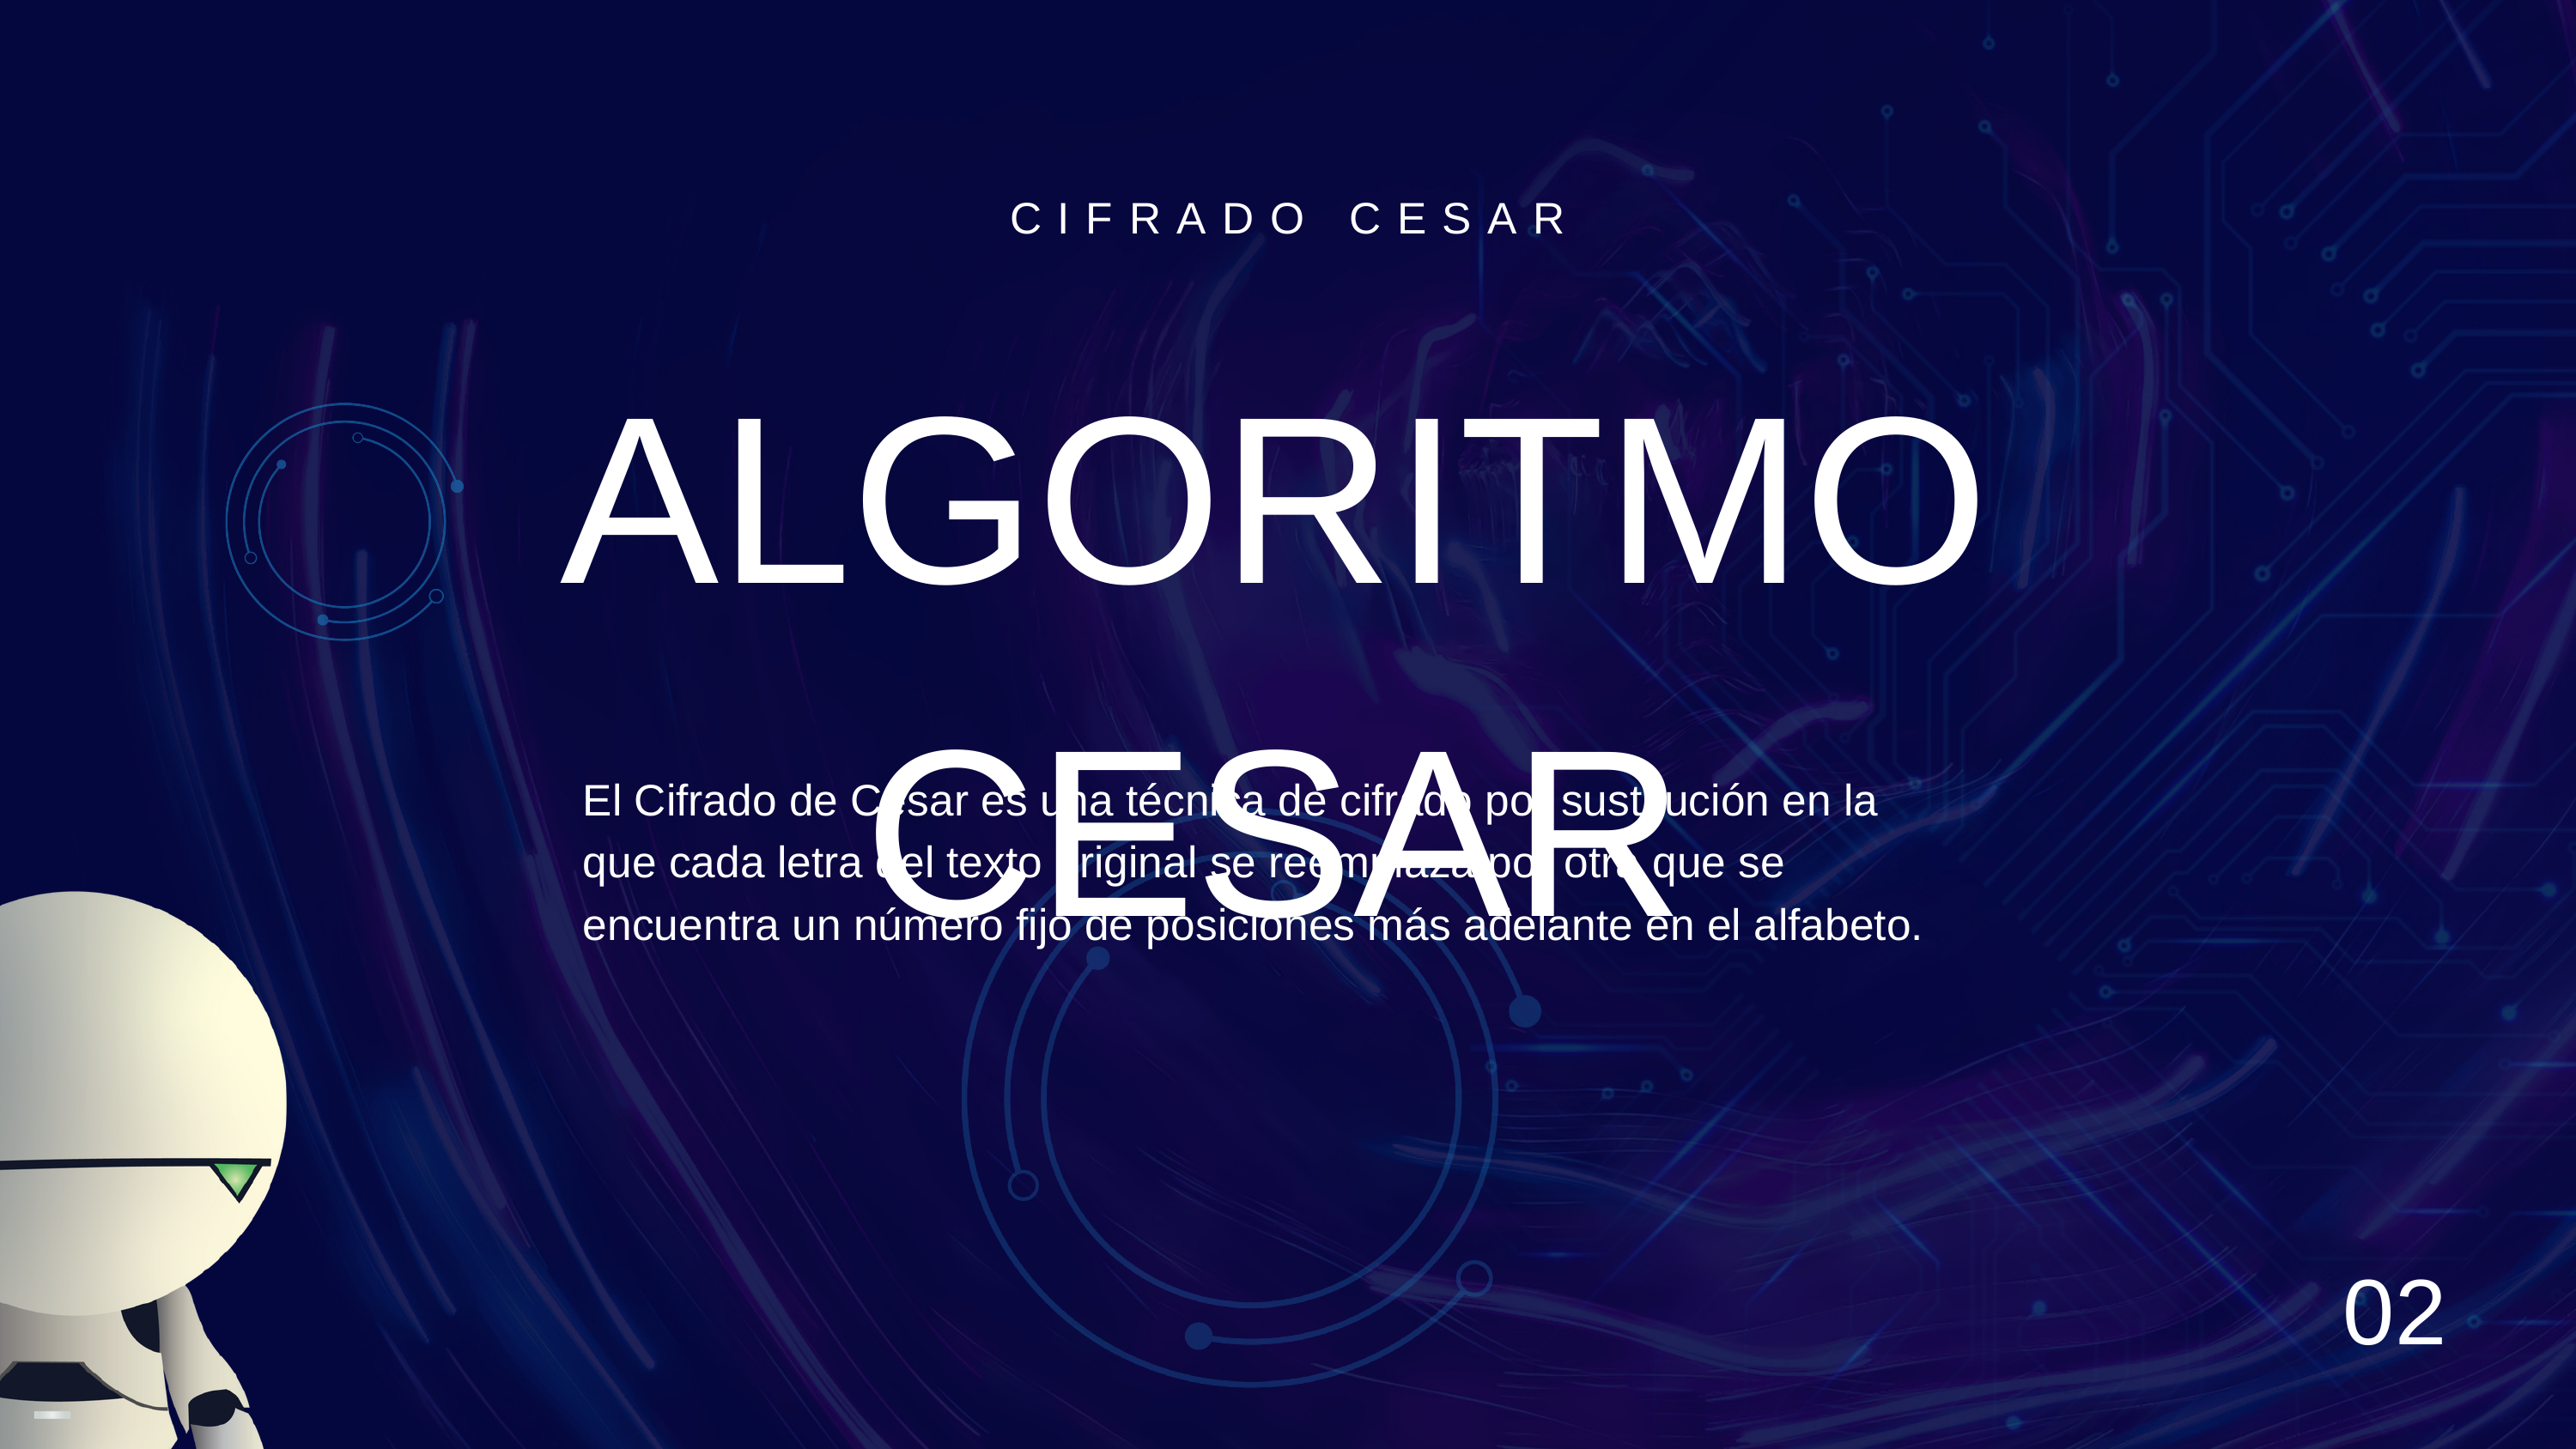

CIFRADO CESAR
ALGORITMO CESAR

El Cifrado de César es una técnica de cifrado por sustitución en la que cada letra del texto original se reemplaza por otra que se encuentra un número fijo de posiciones más adelante en el alfabeto.

02